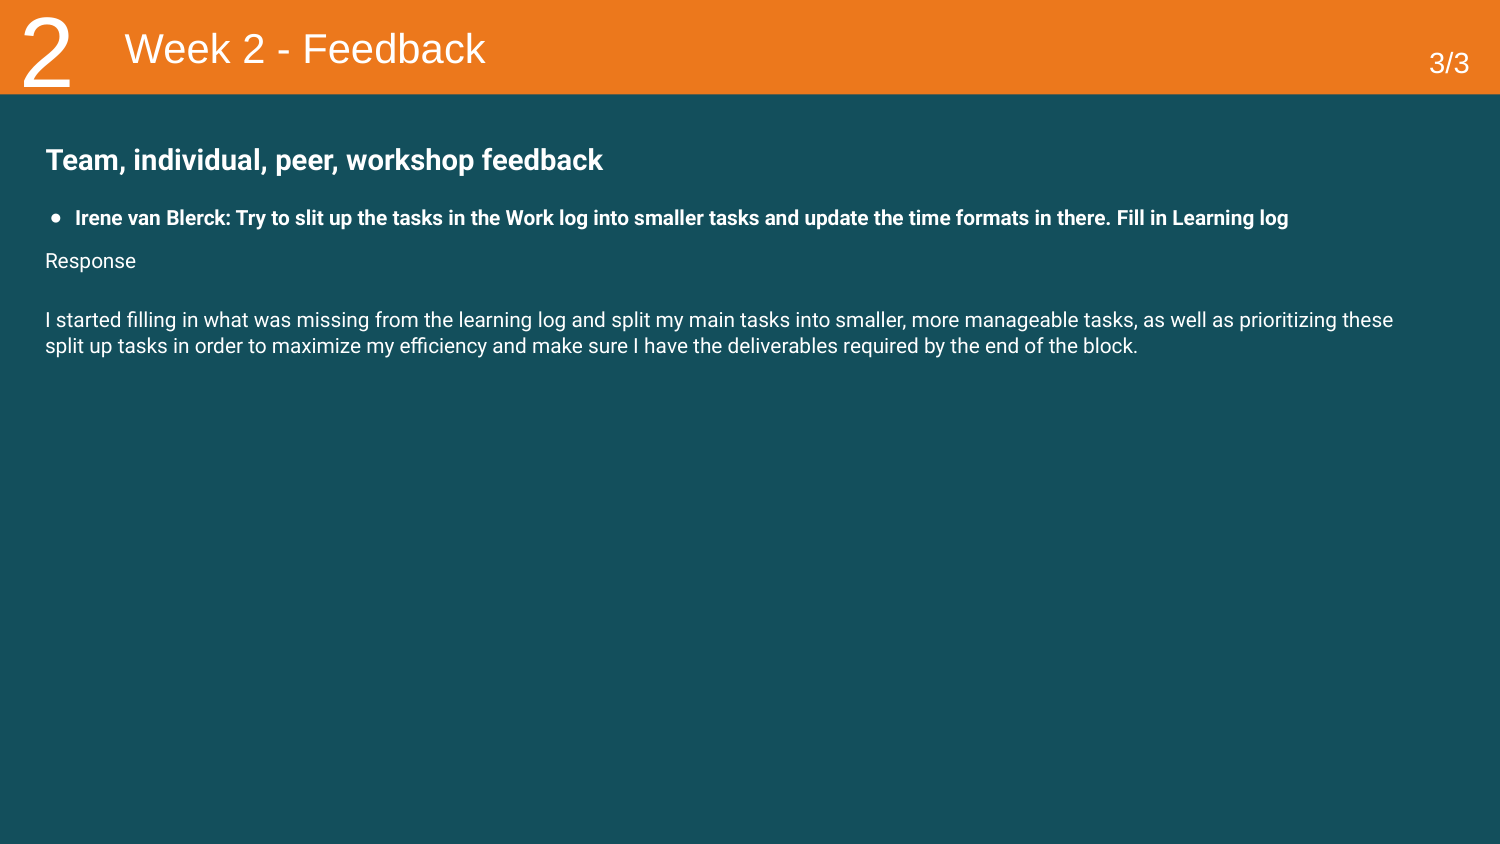

2
# Week 2 - Feedback
3/3
Team, individual, peer, workshop feedback
Irene van Blerck: Try to slit up the tasks in the Work log into smaller tasks and update the time formats in there. Fill in Learning log
Response
I started filling in what was missing from the learning log and split my main tasks into smaller, more manageable tasks, as well as prioritizing these split up tasks in order to maximize my efficiency and make sure I have the deliverables required by the end of the block.